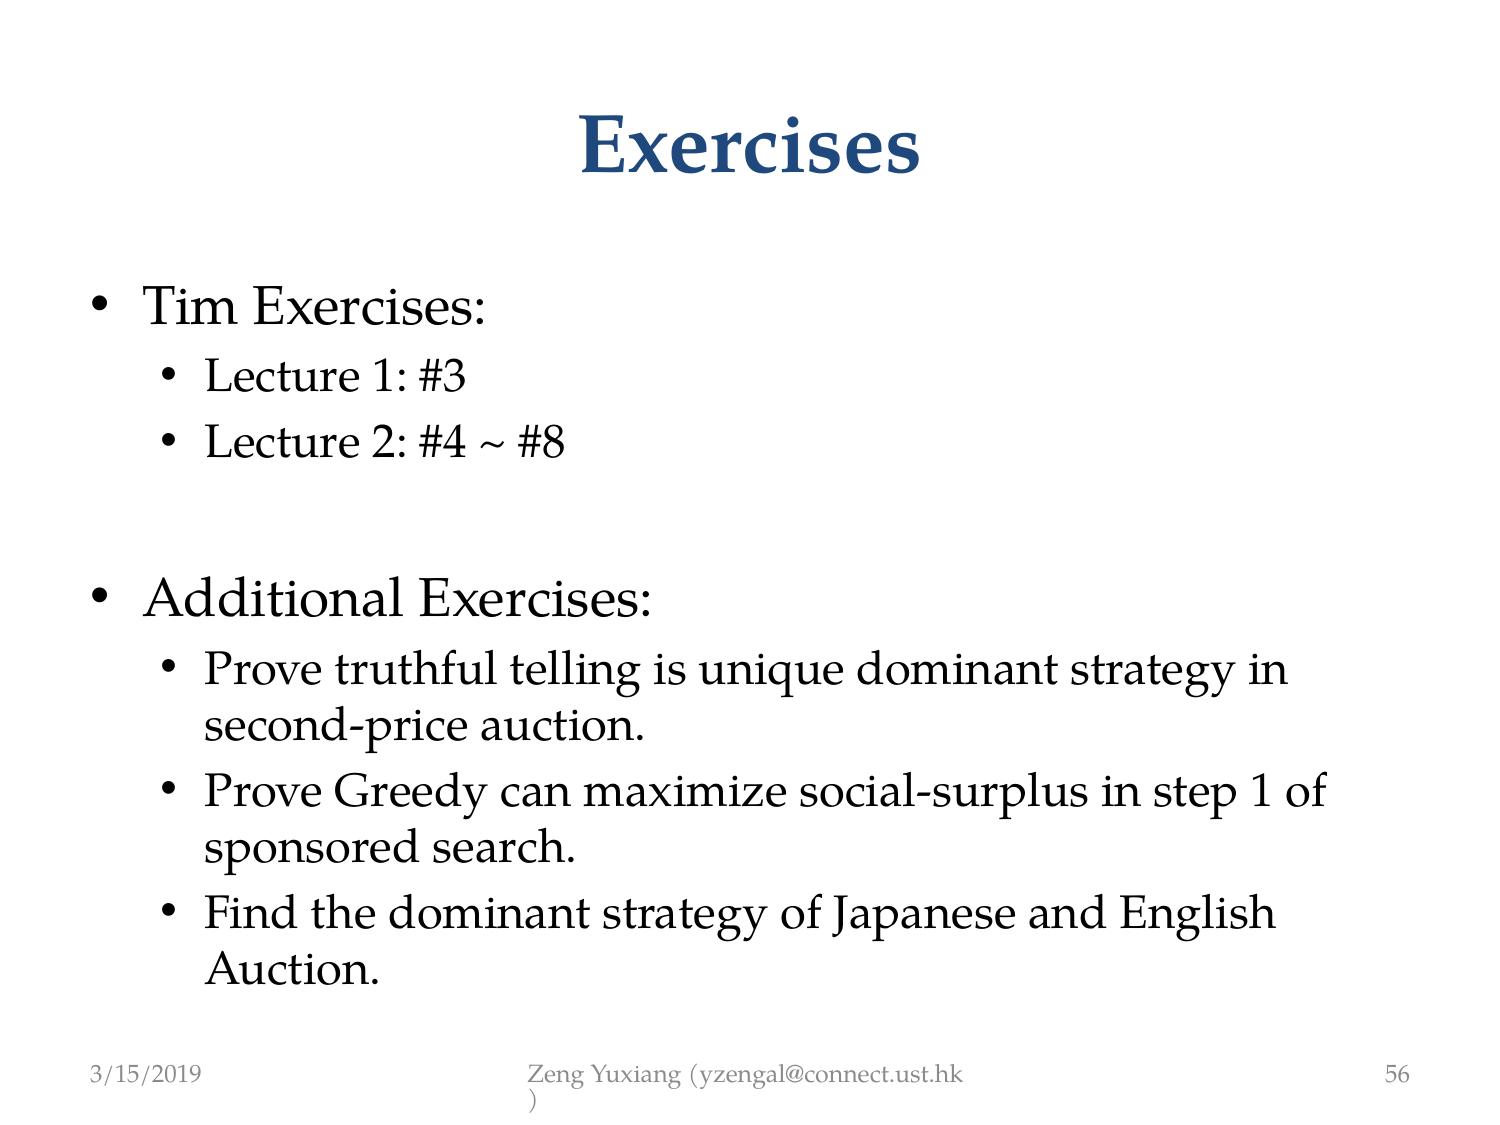

# Exercises
Tim Exercises:
Lecture 1: #3
Lecture 2: #4 ~ #8

Additional Exercises:
Prove truthful telling is unique dominant strategy in second-price auction.
Prove Greedy can maximize social-surplus in step 1 of sponsored search.
Find the dominant strategy of Japanese and English Auction.
3/15/2019
Zeng Yuxiang (yzengal@connect.ust.hk)
56